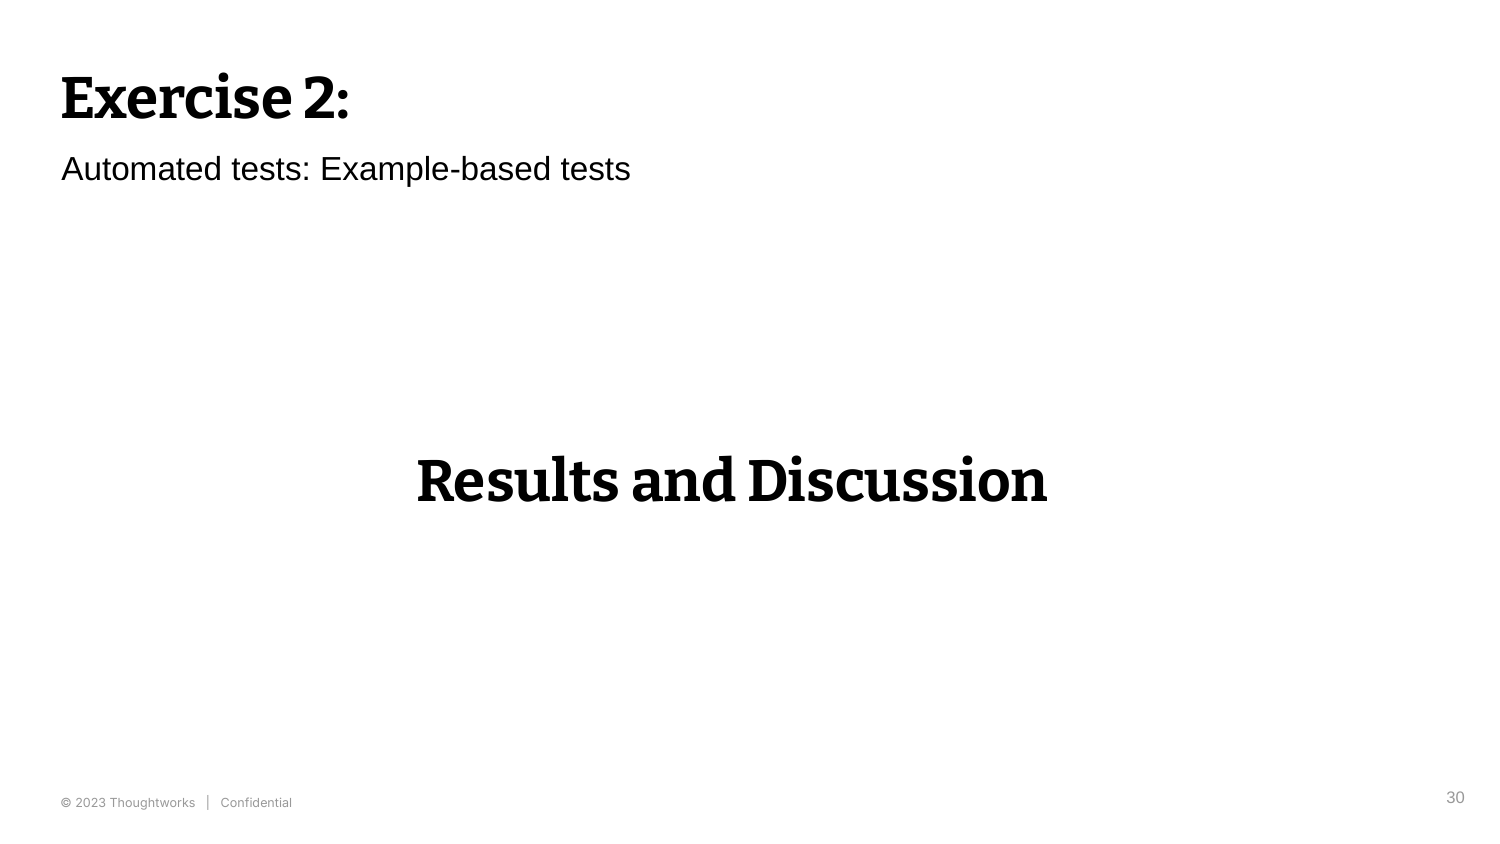

# Exercise 2:
Automated tests: Example-based tests
Results and Discussion

30